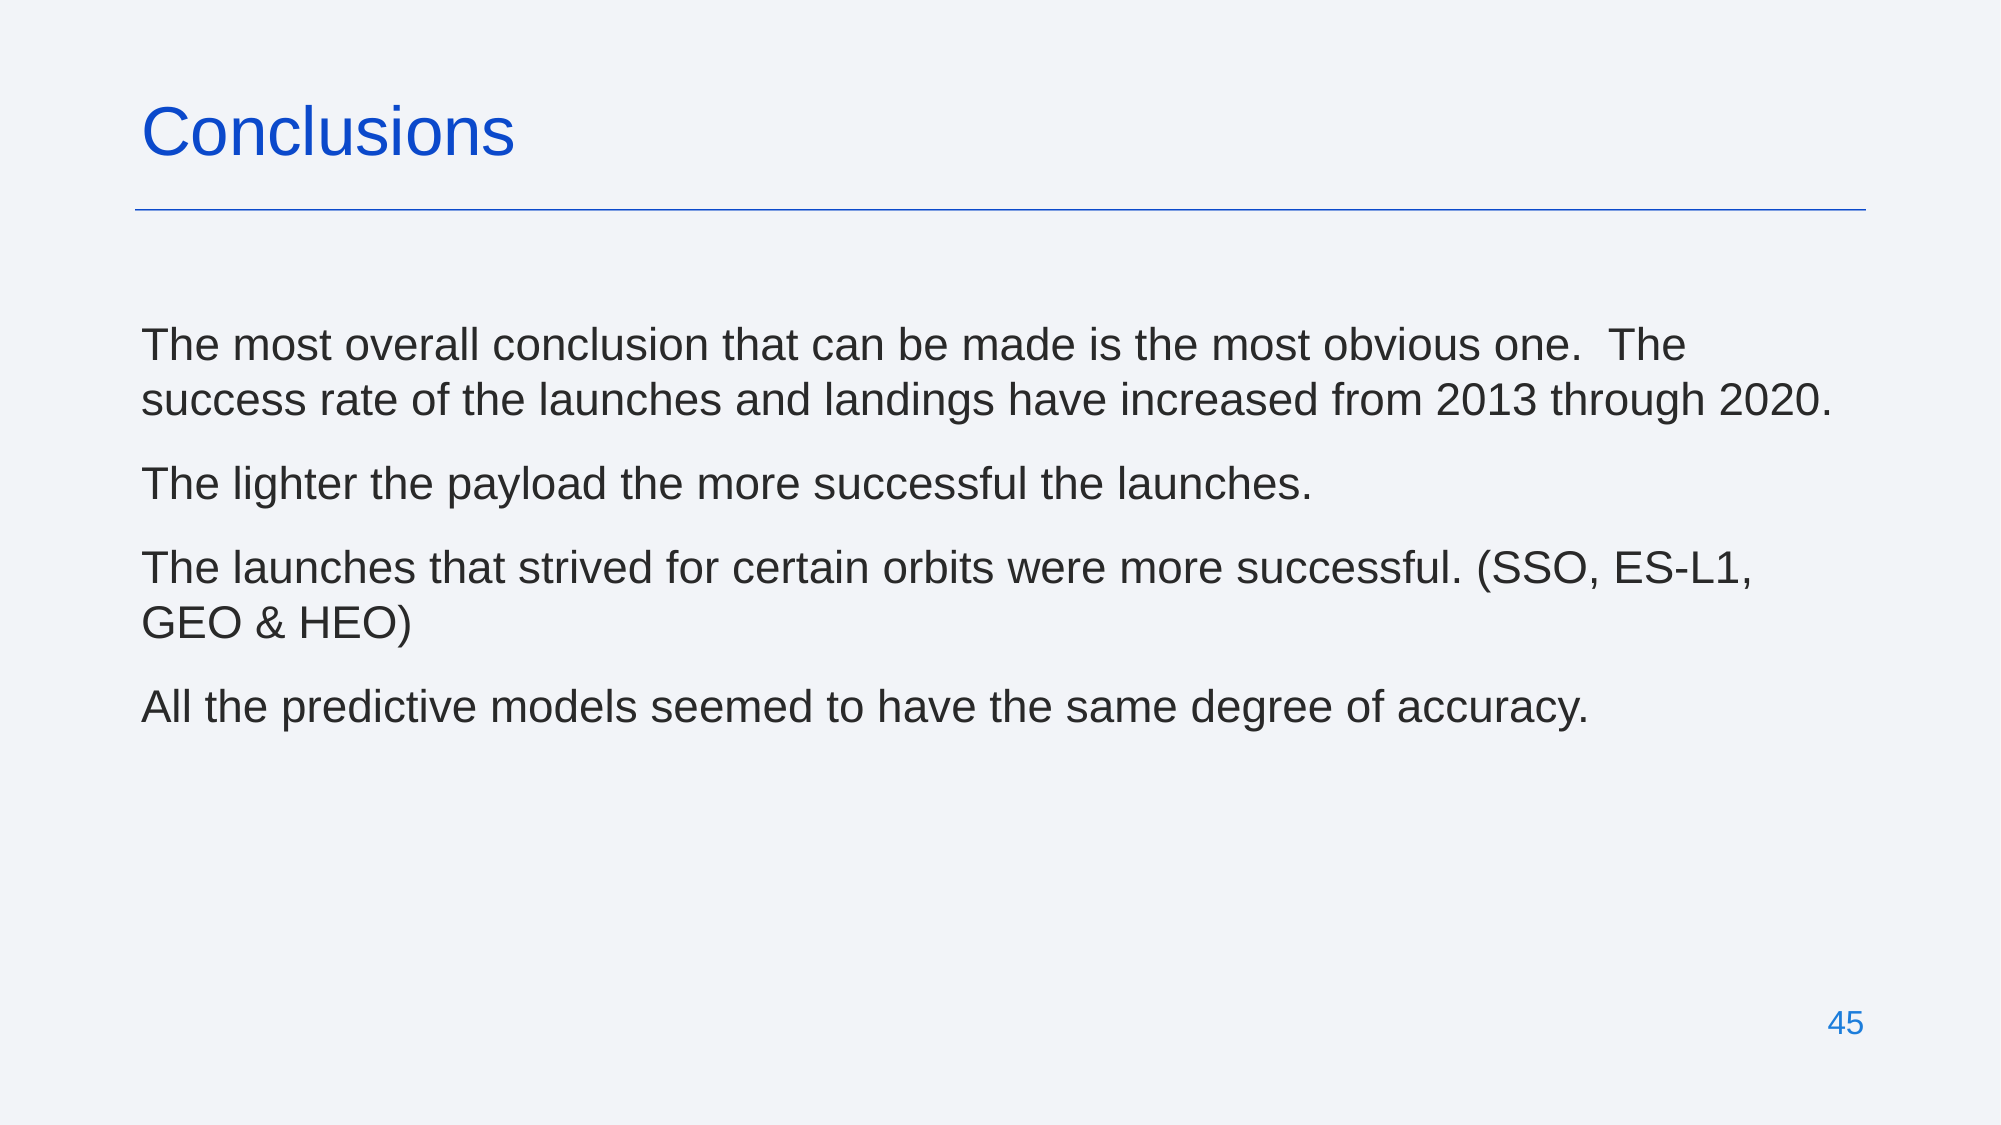

Conclusions
The most overall conclusion that can be made is the most obvious one.  The success rate of the launches and landings have increased from 2013 through 2020.
The lighter the payload the more successful the launches.
The launches that strived for certain orbits were more successful. (SSO, ES-L1, GEO & HEO)
All the predictive models seemed to have the same degree of accuracy.
45